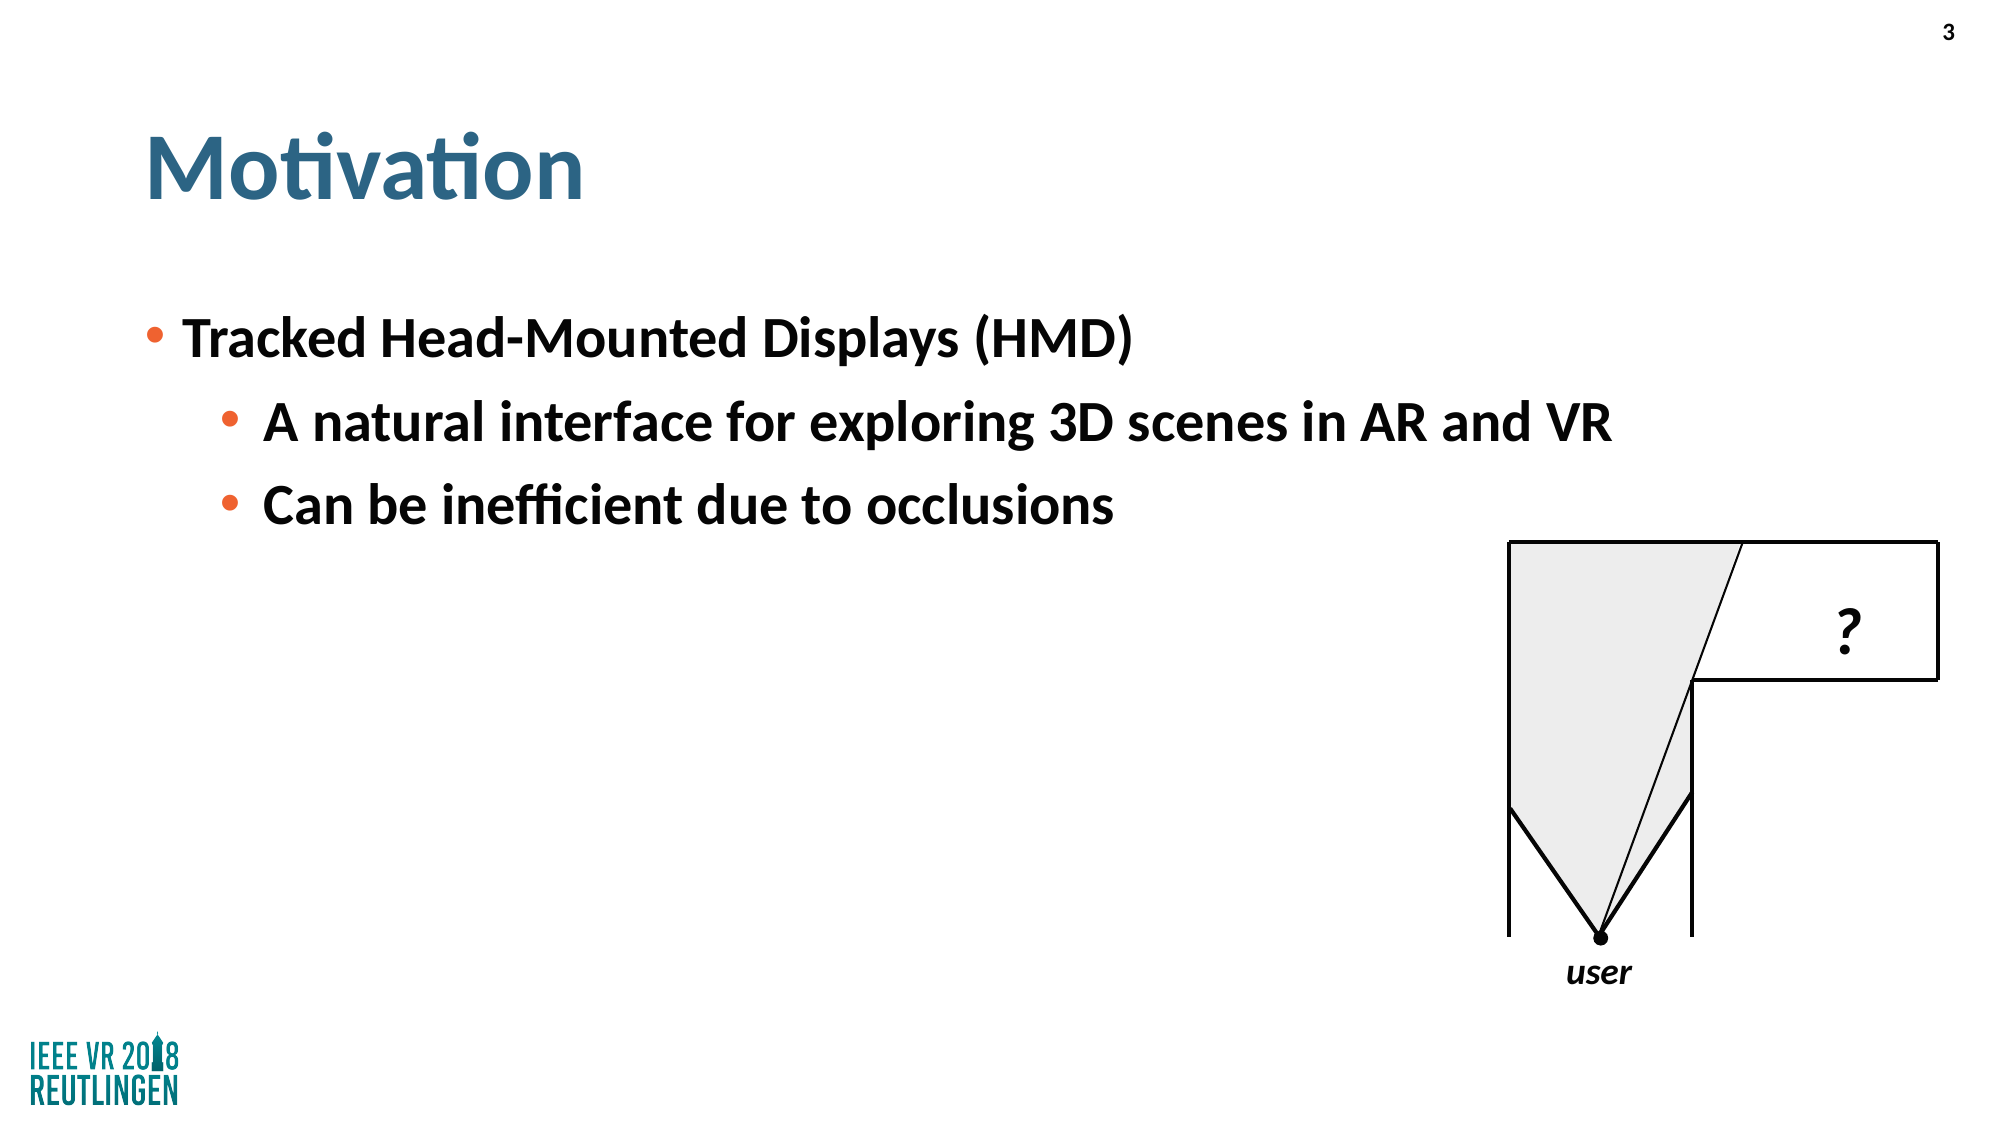

3
# Motivation
Tracked Head-Mounted Displays (HMD)
A natural interface for exploring 3D scenes in AR and VR
Can be inefficient due to occlusions

?

user